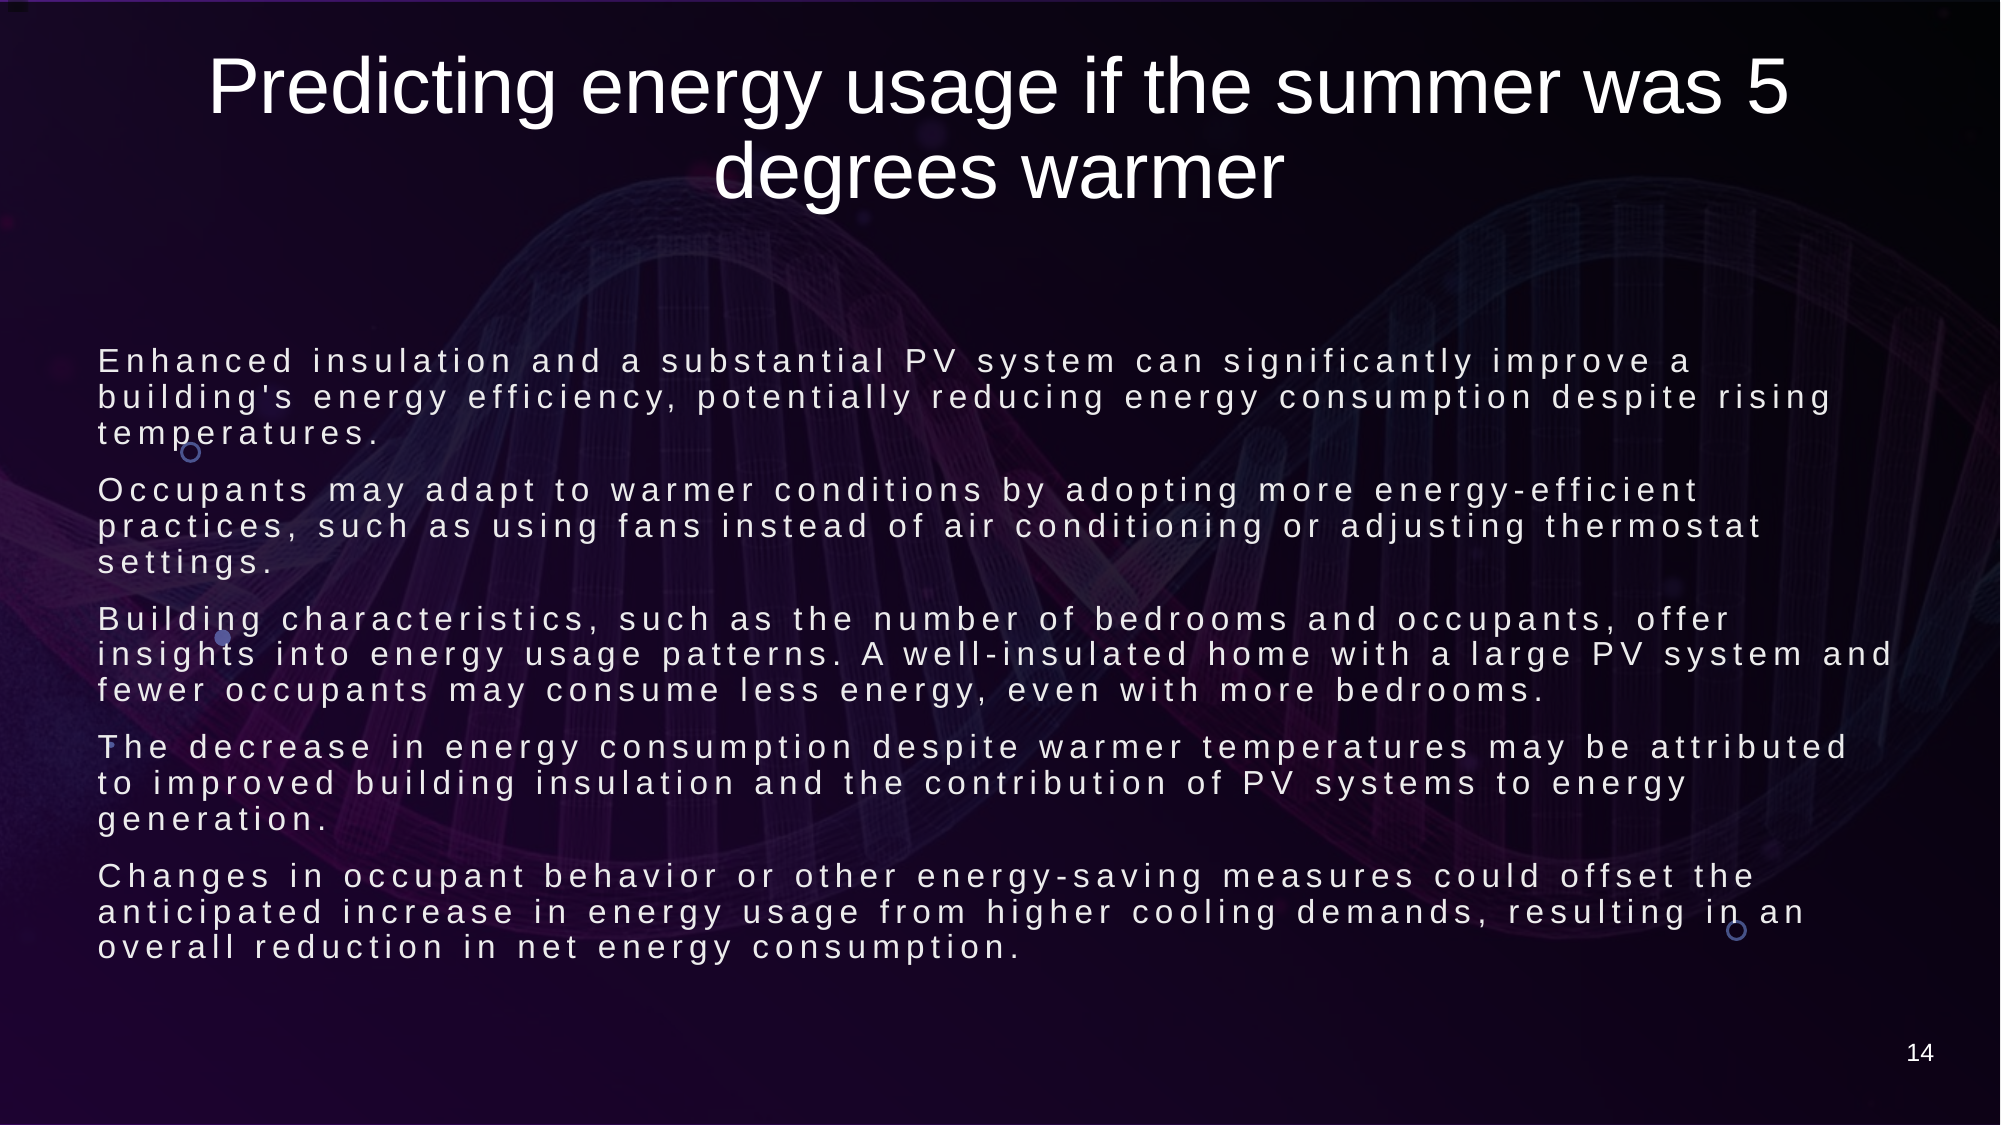

# Predicting energy usage if the summer was 5 degrees warmer
Enhanced insulation and a substantial PV system can significantly improve a building's energy efficiency, potentially reducing energy consumption despite rising temperatures.
Occupants may adapt to warmer conditions by adopting more energy-efficient practices, such as using fans instead of air conditioning or adjusting thermostat settings.
Building characteristics, such as the number of bedrooms and occupants, offer insights into energy usage patterns. A well-insulated home with a large PV system and fewer occupants may consume less energy, even with more bedrooms.
The decrease in energy consumption despite warmer temperatures may be attributed to improved building insulation and the contribution of PV systems to energy generation.
Changes in occupant behavior or other energy-saving measures could offset the anticipated increase in energy usage from higher cooling demands, resulting in an overall reduction in net energy consumption.

14